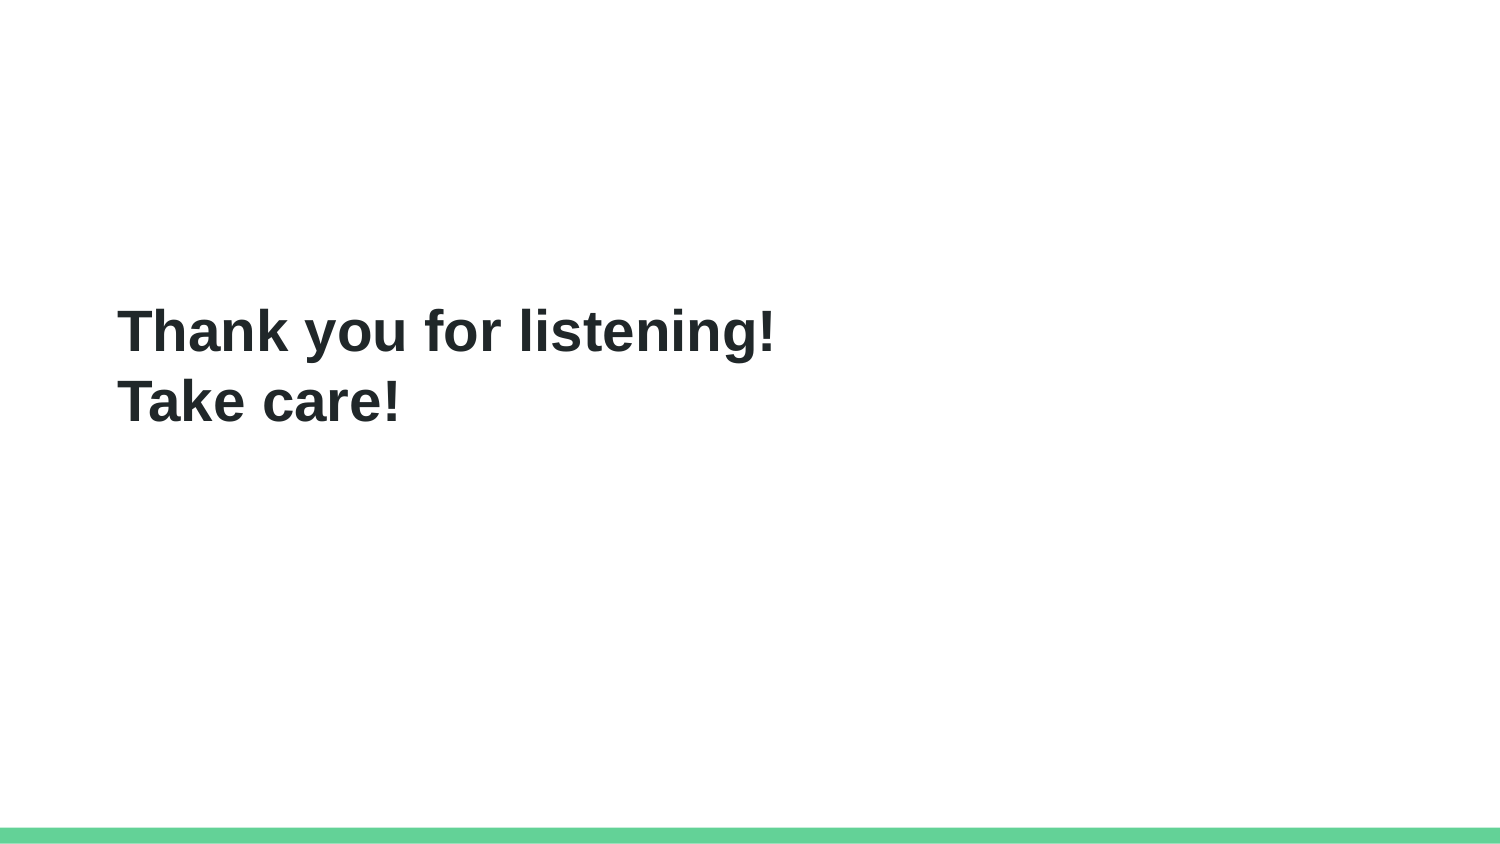

# Thank you for listening!
Take care!